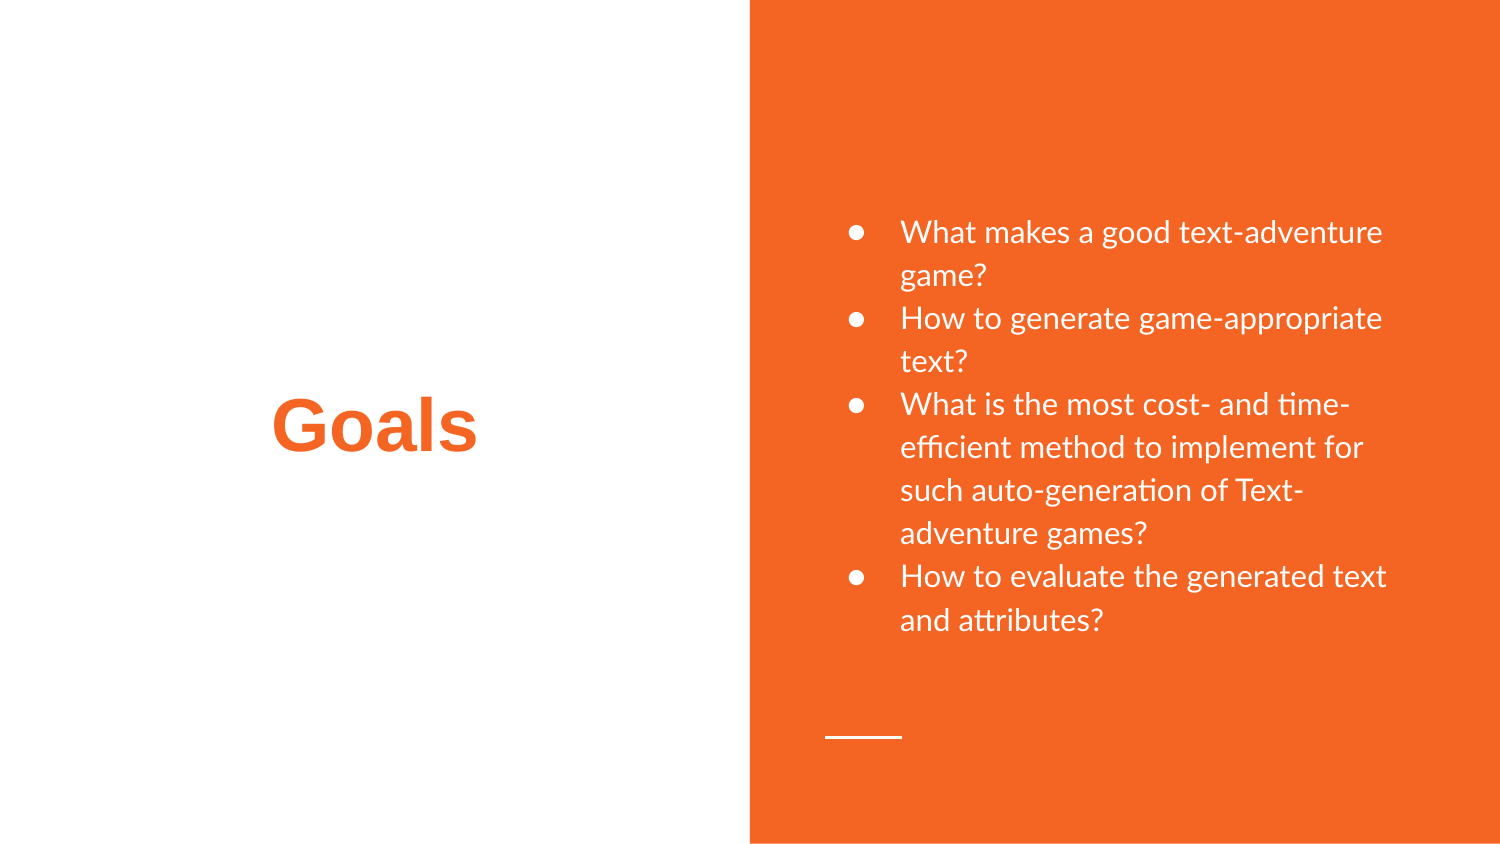

What makes a good text-adventure game?
How to generate game-appropriate text?
What is the most cost- and time-efficient method to implement for such auto-generation of Text-adventure games?
How to evaluate the generated text and attributes?
# Goals